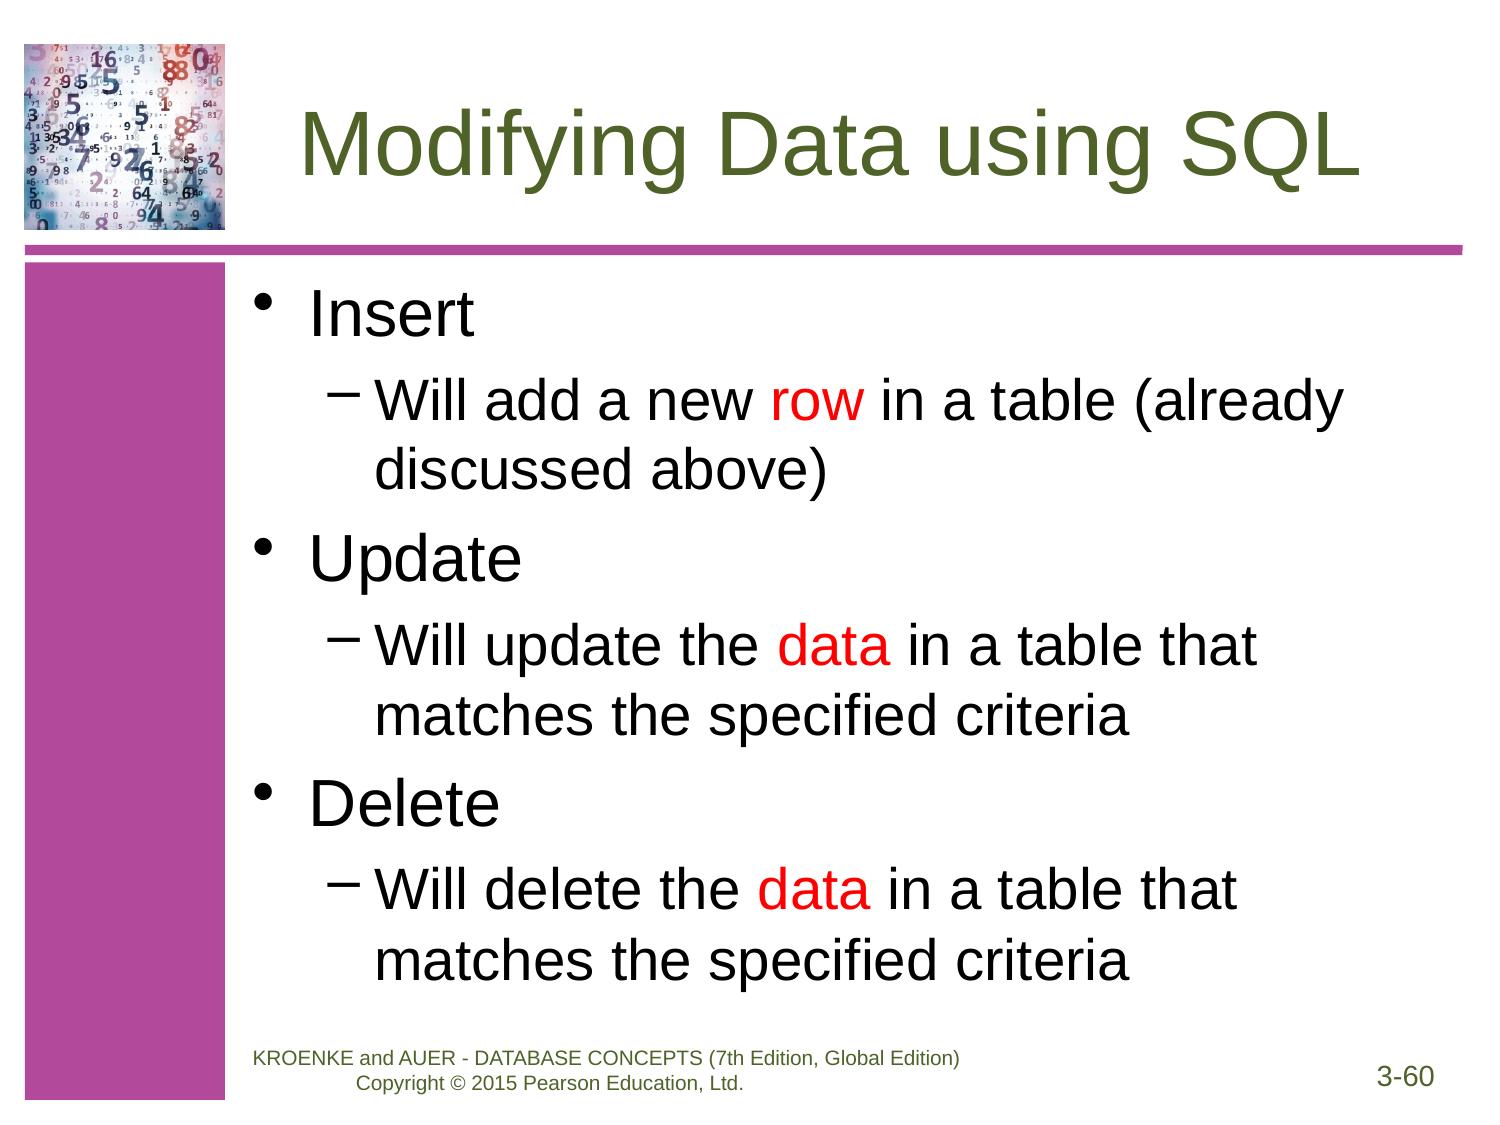

# Modifying Data using SQL
Insert
Will add a new row in a table (already discussed above)
Update
Will update the data in a table that matches the specified criteria
Delete
Will delete the data in a table that matches the specified criteria
KROENKE and AUER - DATABASE CONCEPTS (7th Edition, Global Edition)                                      Copyright © 2015 Pearson Education, Ltd.
3-60